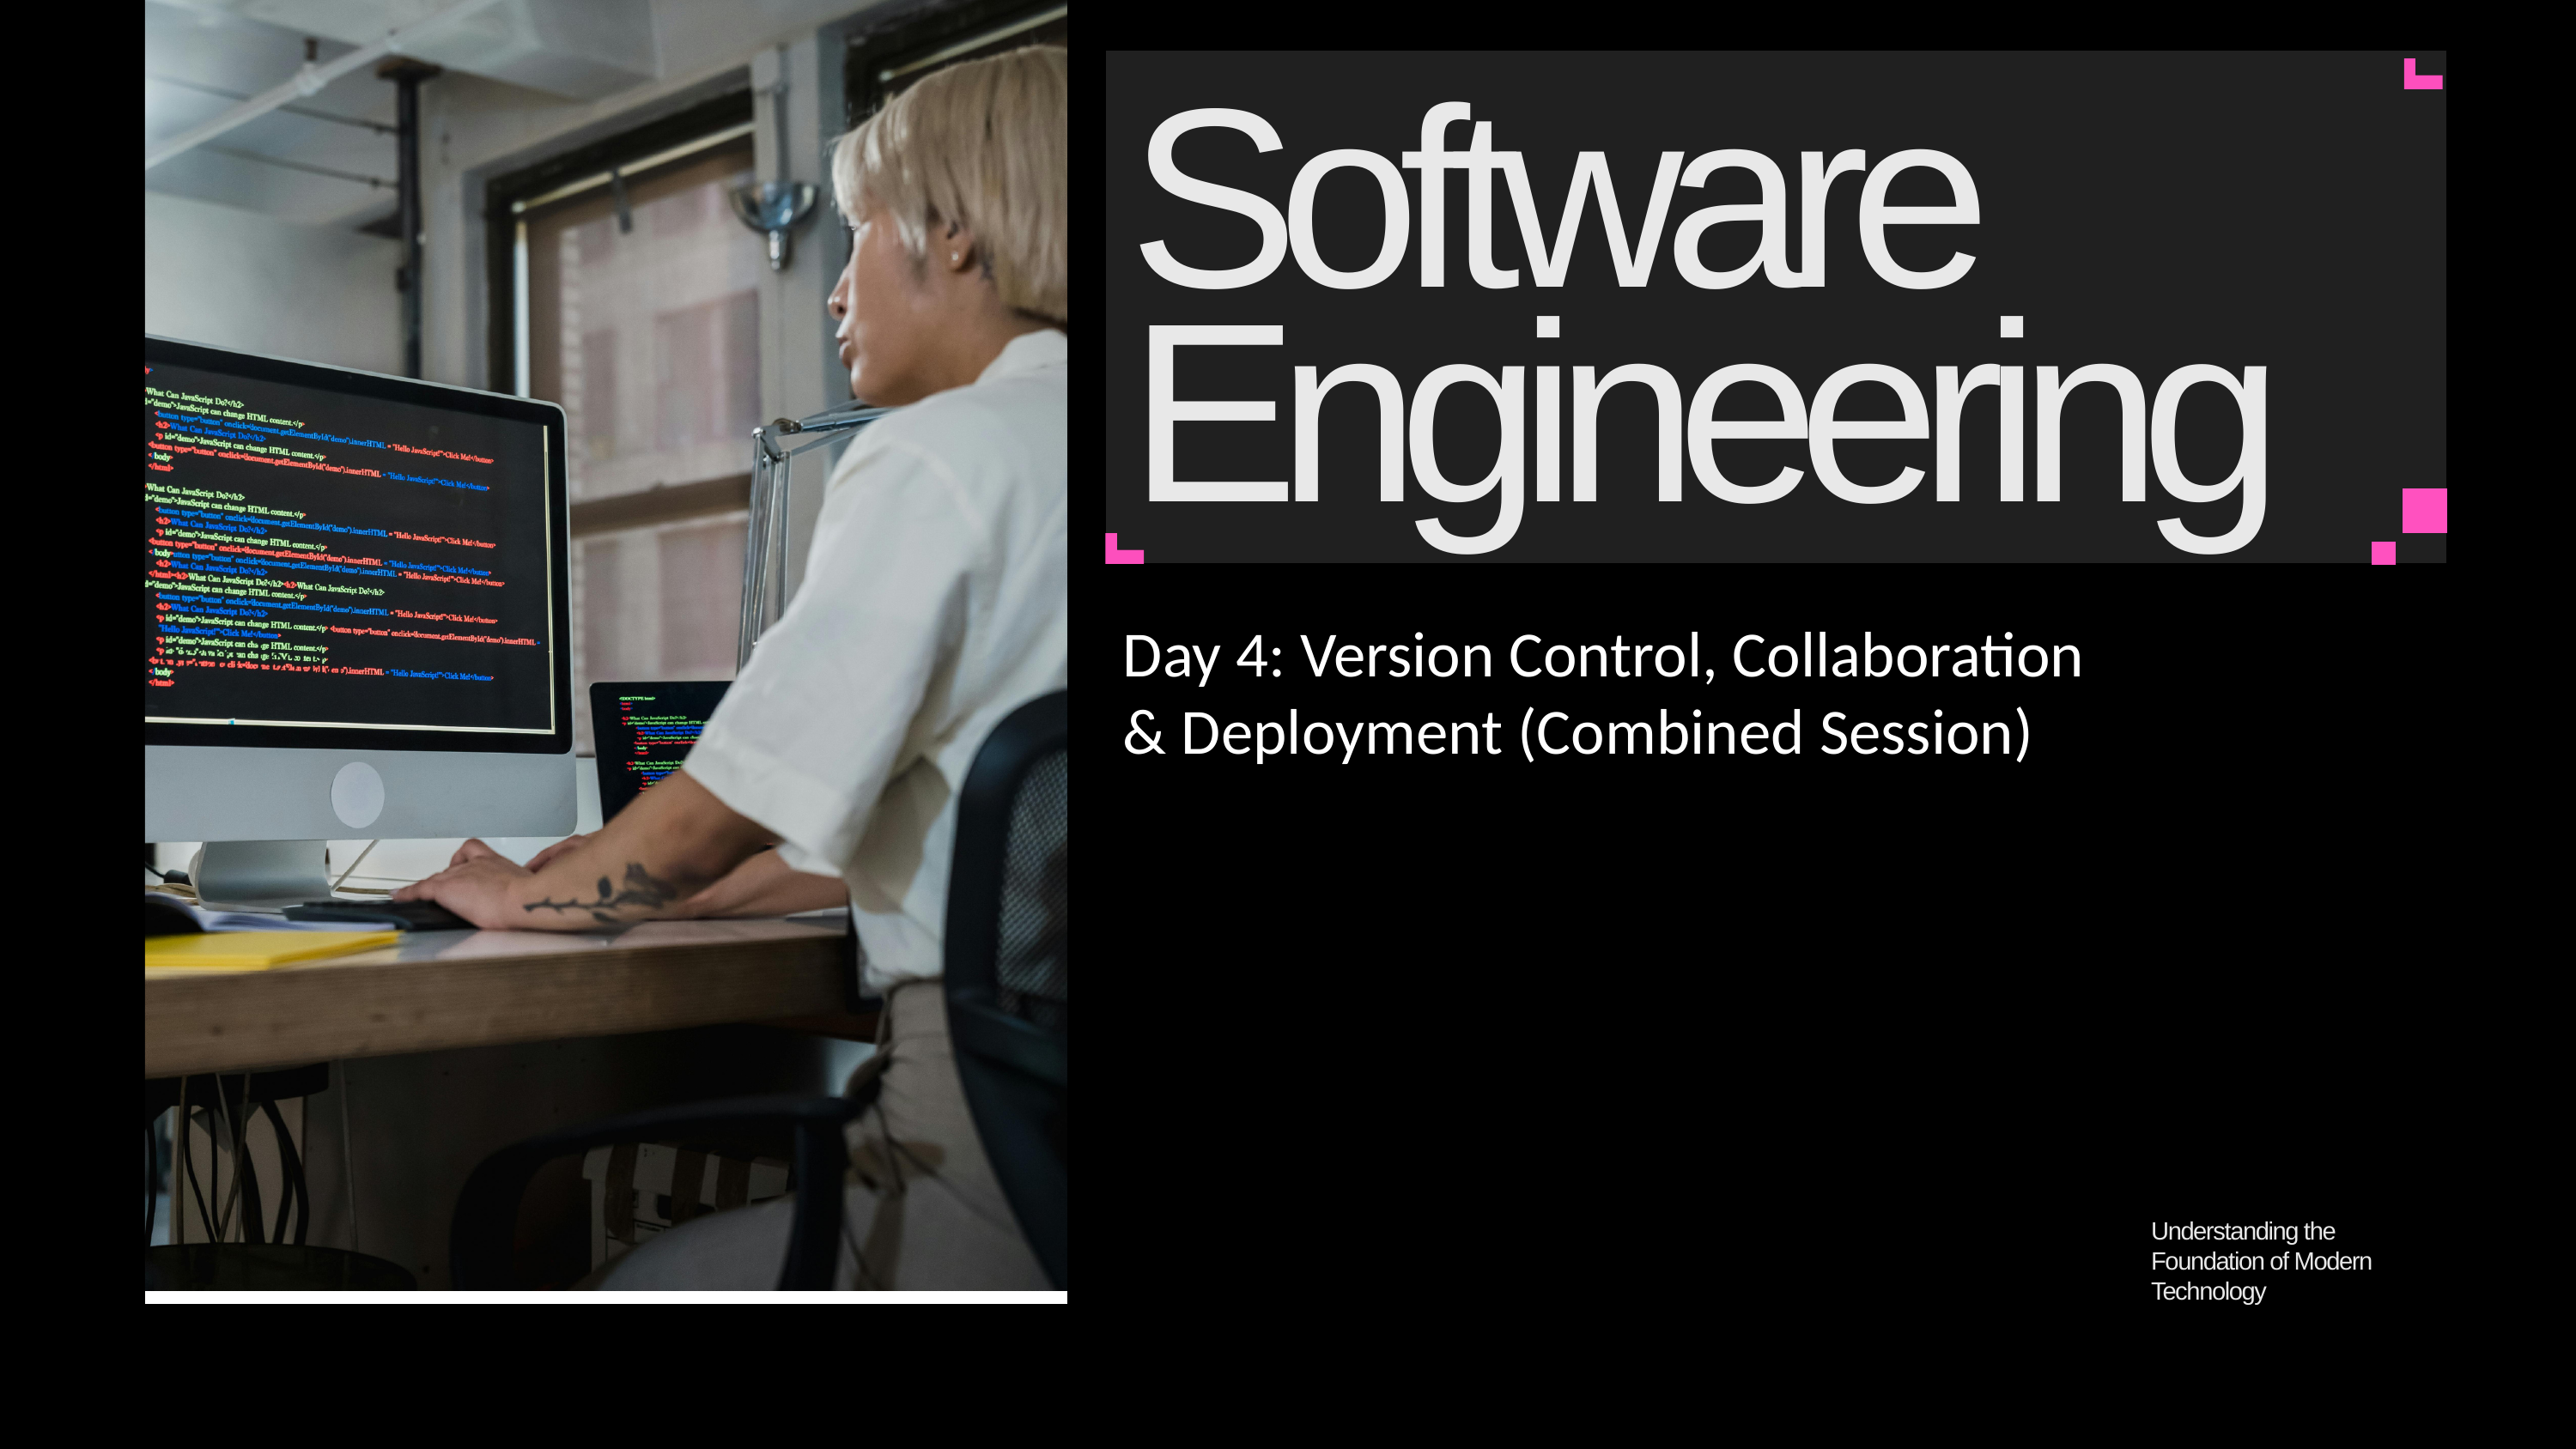

Software Engineering

Day 4: Version Control, Collaboration
& Deployment (Combined Session)

Understanding the Foundation of Modern Technology